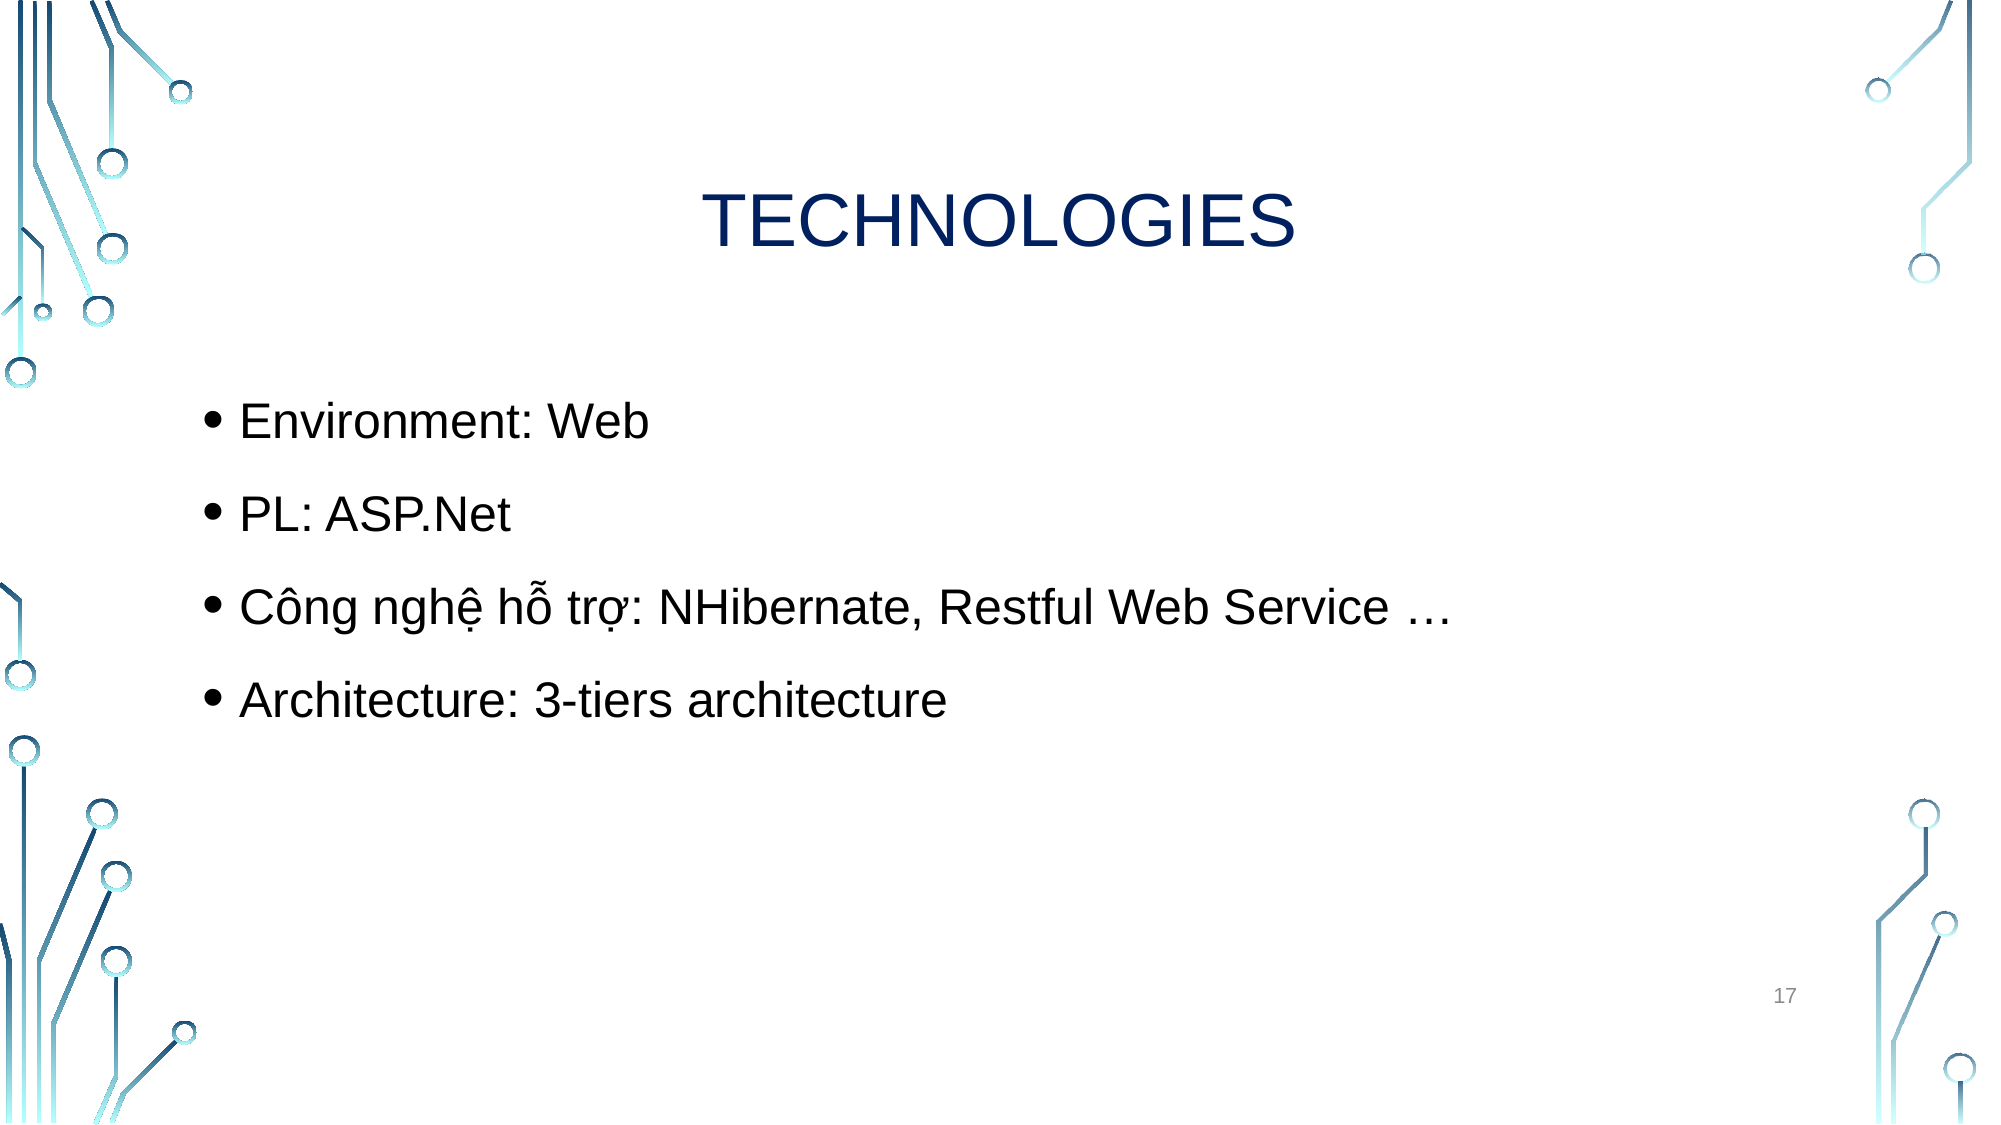

# TechNOLOGIES
Environment: Web
PL: ASP.Net
Công nghệ hỗ trợ: NHibernate, Restful Web Service …
Architecture: 3-tiers architecture
17